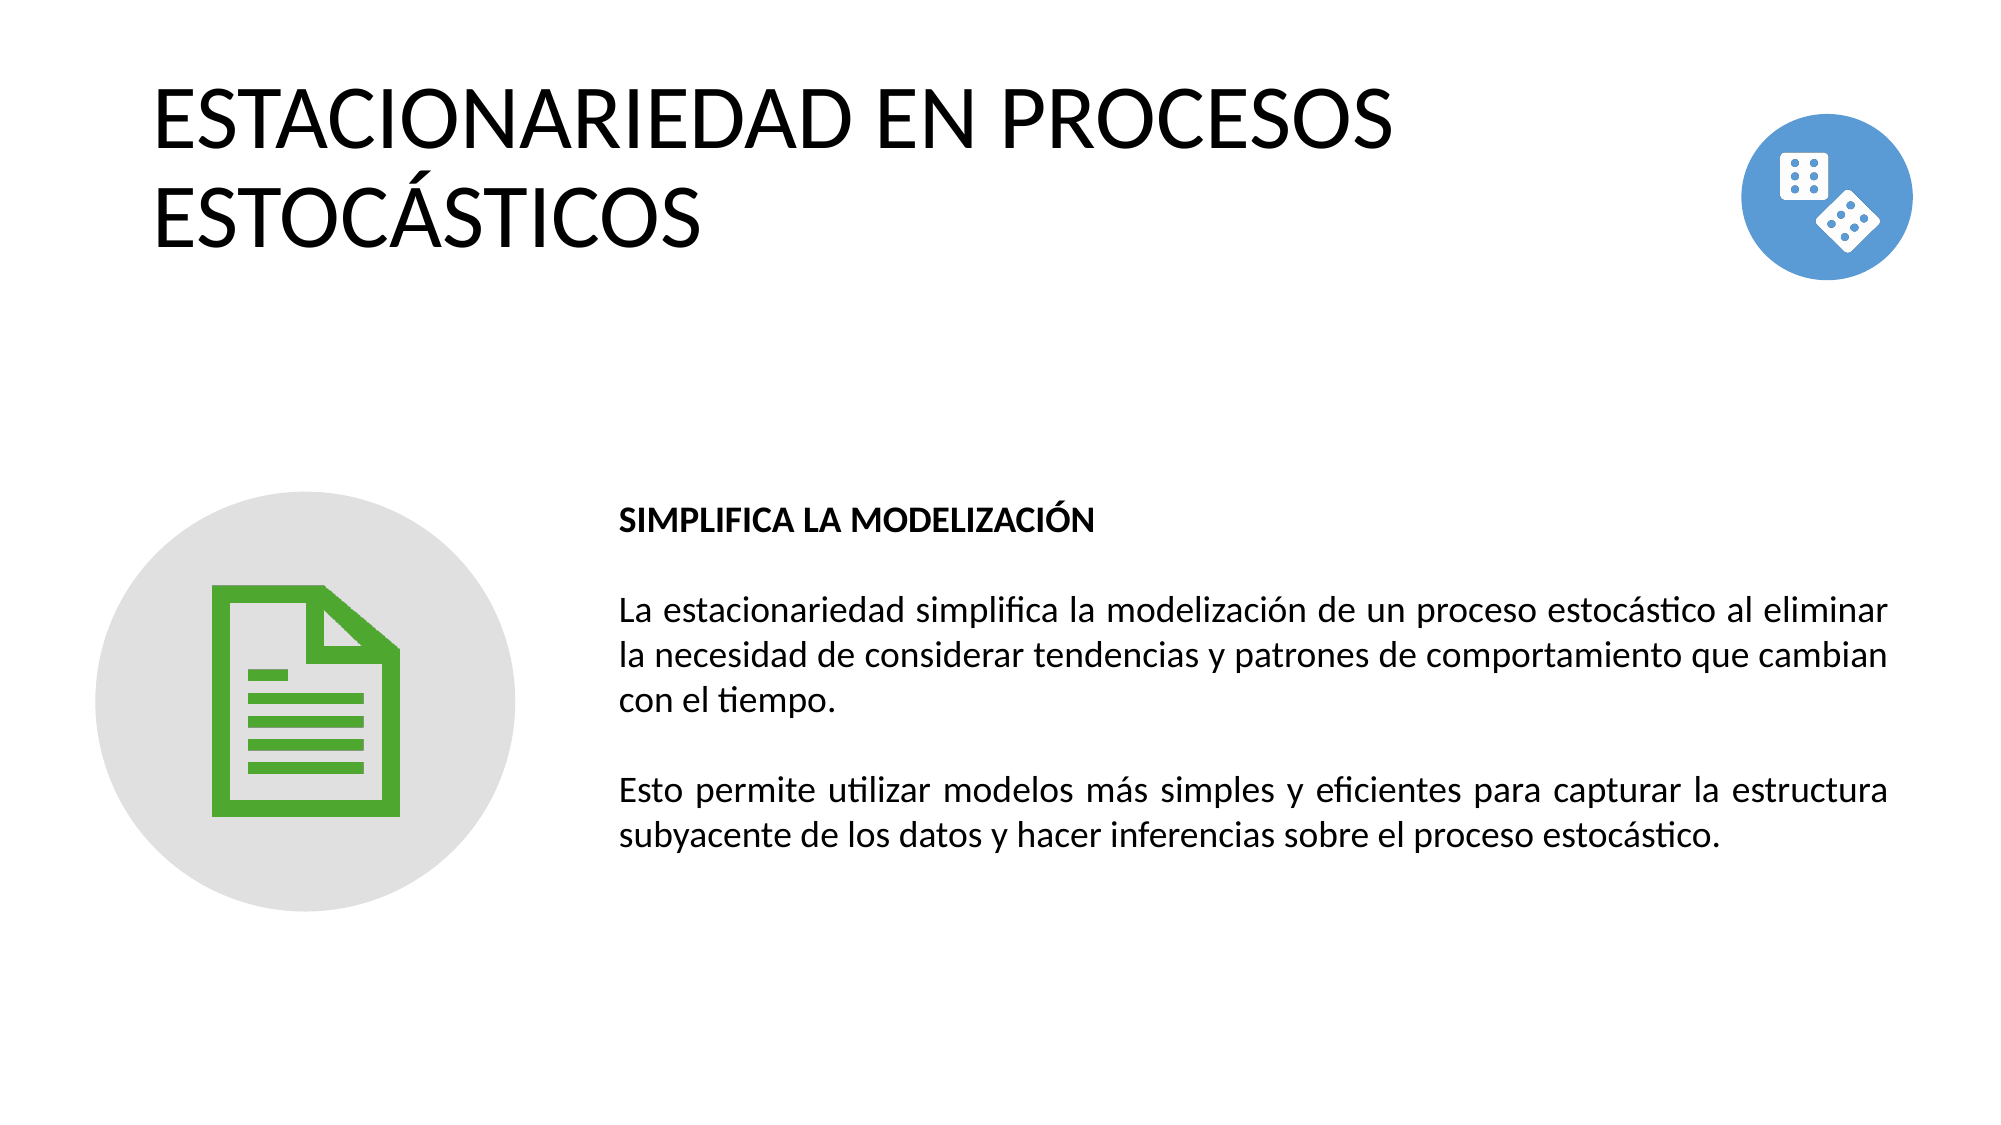

# ESTACIONARIEDAD EN PROCESOS ESTOCÁSTICOS

SIMPLIFICA LA MODELIZACIÓN

La estacionariedad simplifica la modelización de un proceso estocástico al eliminar la necesidad de considerar tendencias y patrones de comportamiento que cambian con el tiempo.

Esto permite utilizar modelos más simples y eficientes para capturar la estructura subyacente de los datos y hacer inferencias sobre el proceso estocástico.